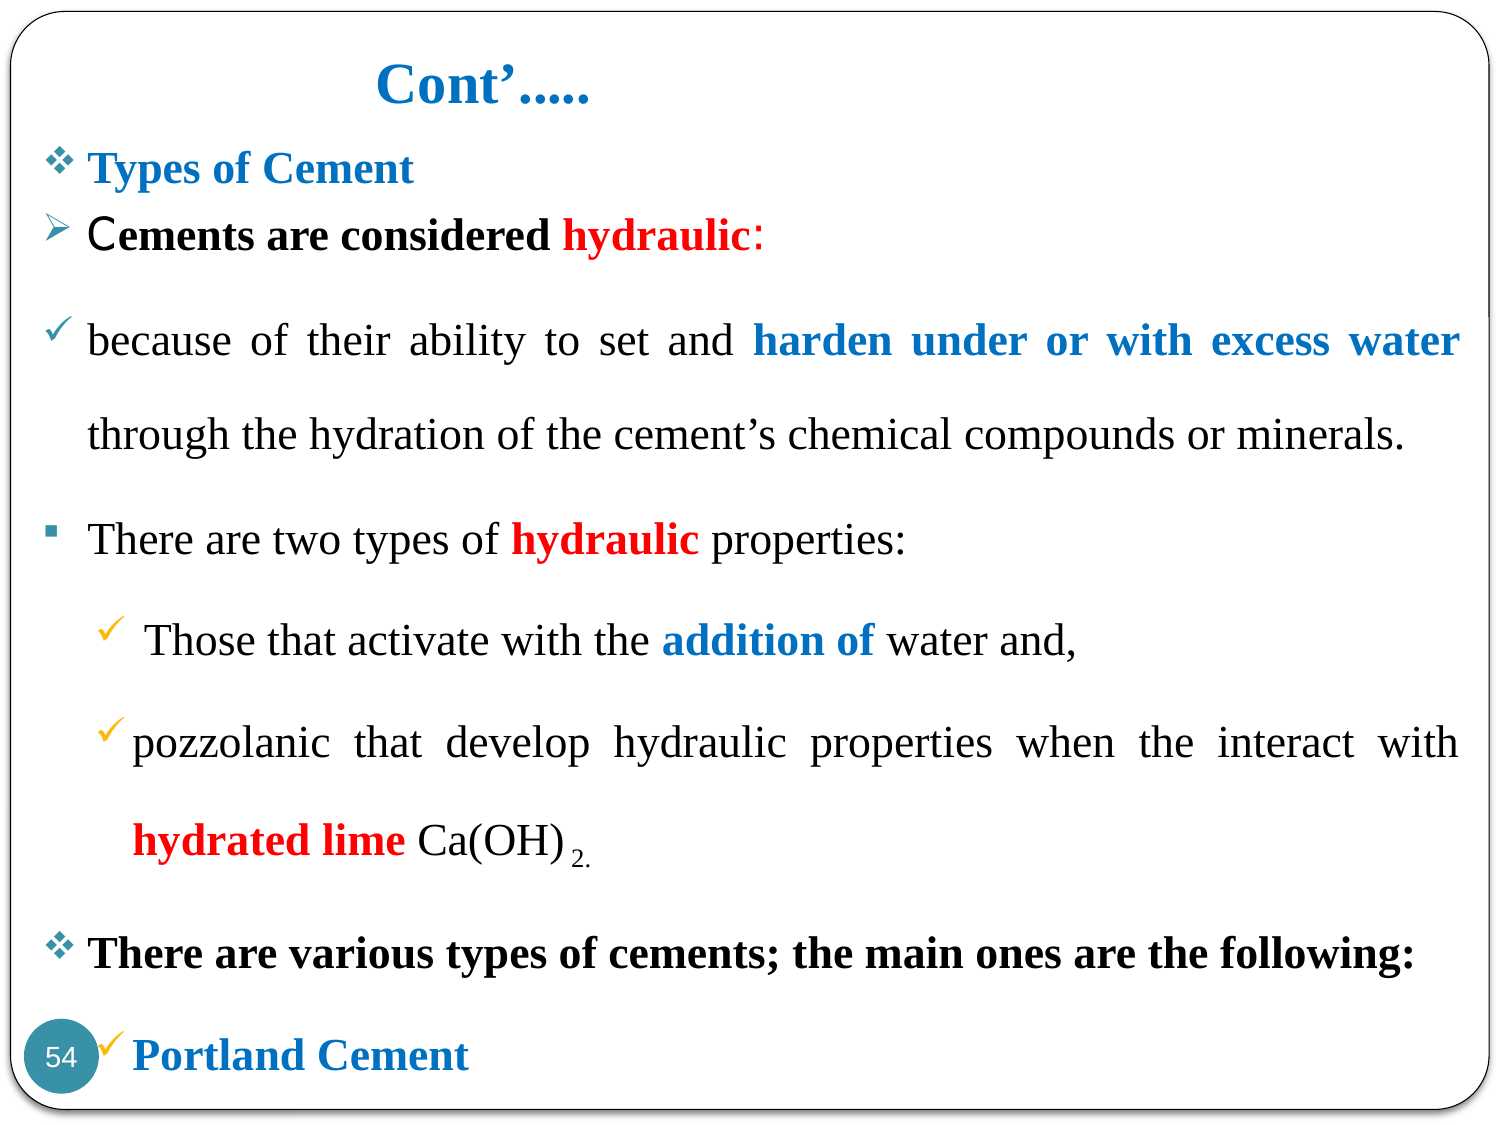

# Cont’.....
Types of Cement
Cements are considered hydraulic:
because of their ability to set and harden under or with excess water through the hydration of the cement’s chemical compounds or minerals.
There are two types of hydraulic properties:
 Those that activate with the addition of water and,
pozzolanic that develop hydraulic properties when the interact with hydrated lime Ca(OH) 2.
There are various types of cements; the main ones are the following:
Portland Cement

54